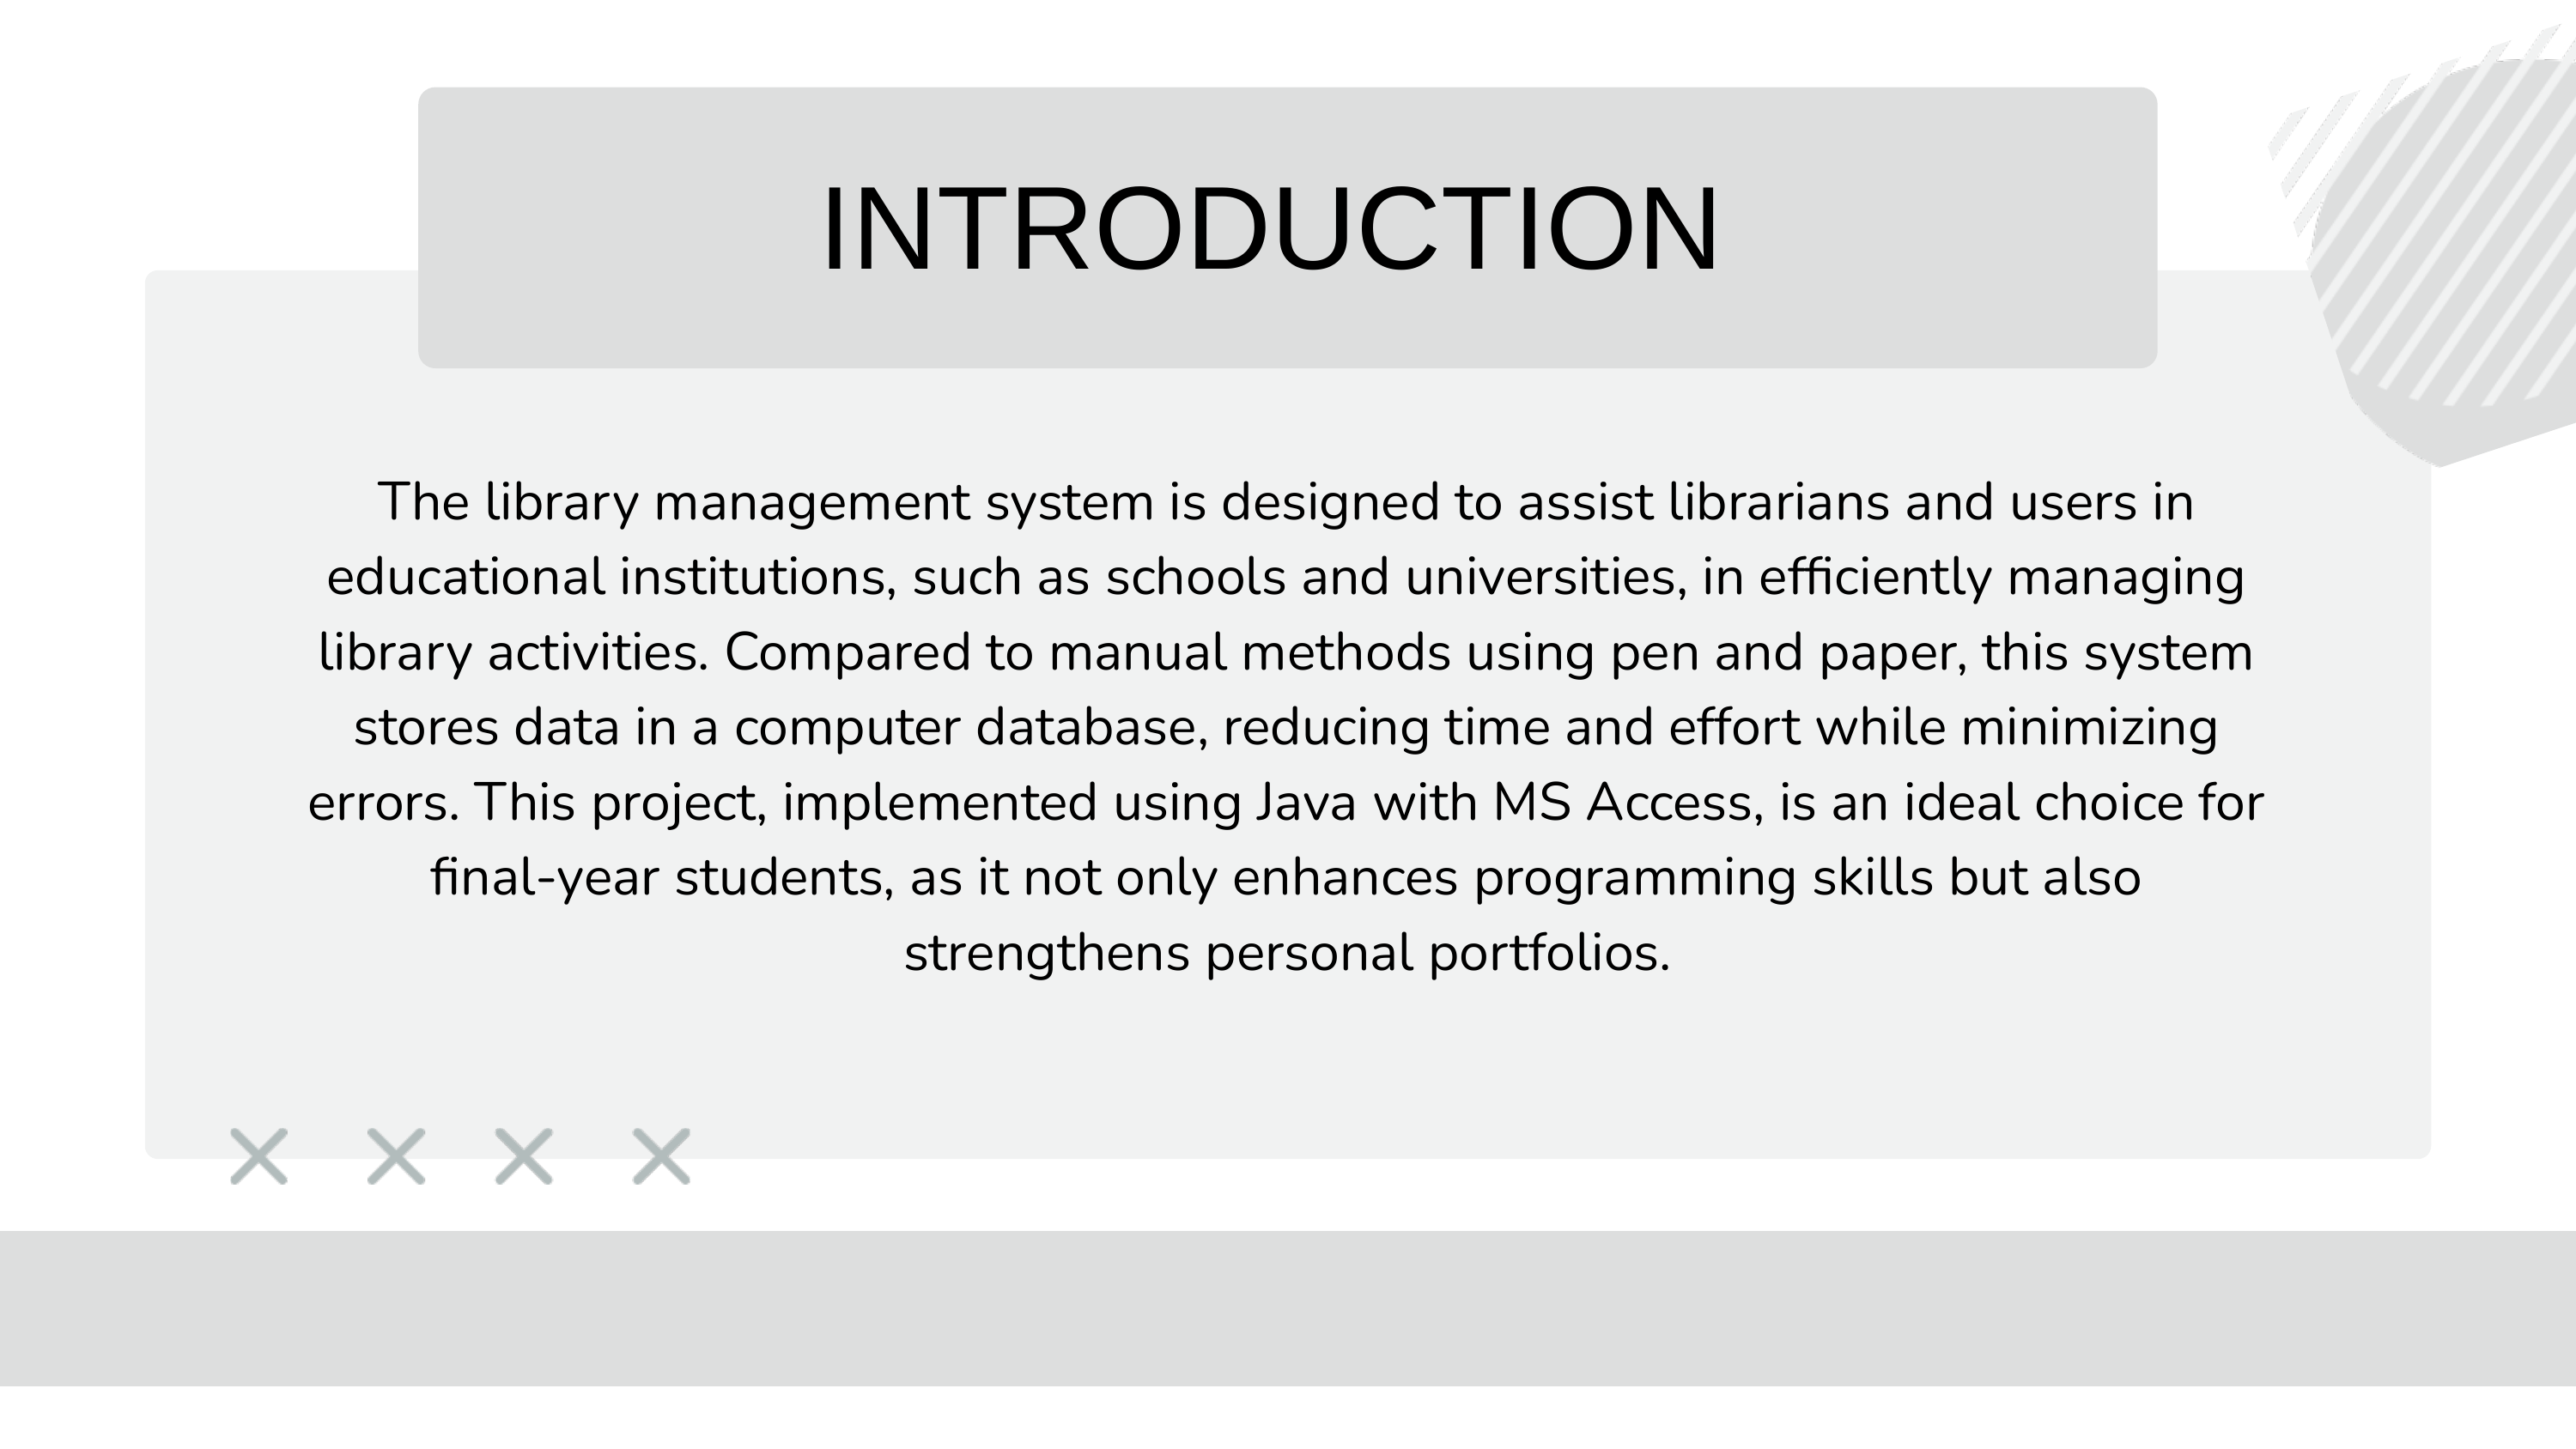

INTRODUCTION

The library management system is designed to assist librarians and users in educational institutions, such as schools and universities, in efficiently managing library activities. Compared to manual methods using pen and paper, this system stores data in a computer database, reducing time and effort while minimizing errors. This project, implemented using Java with MS Access, is an ideal choice for final-year students, as it not only enhances programming skills but also strengthens personal portfolios.